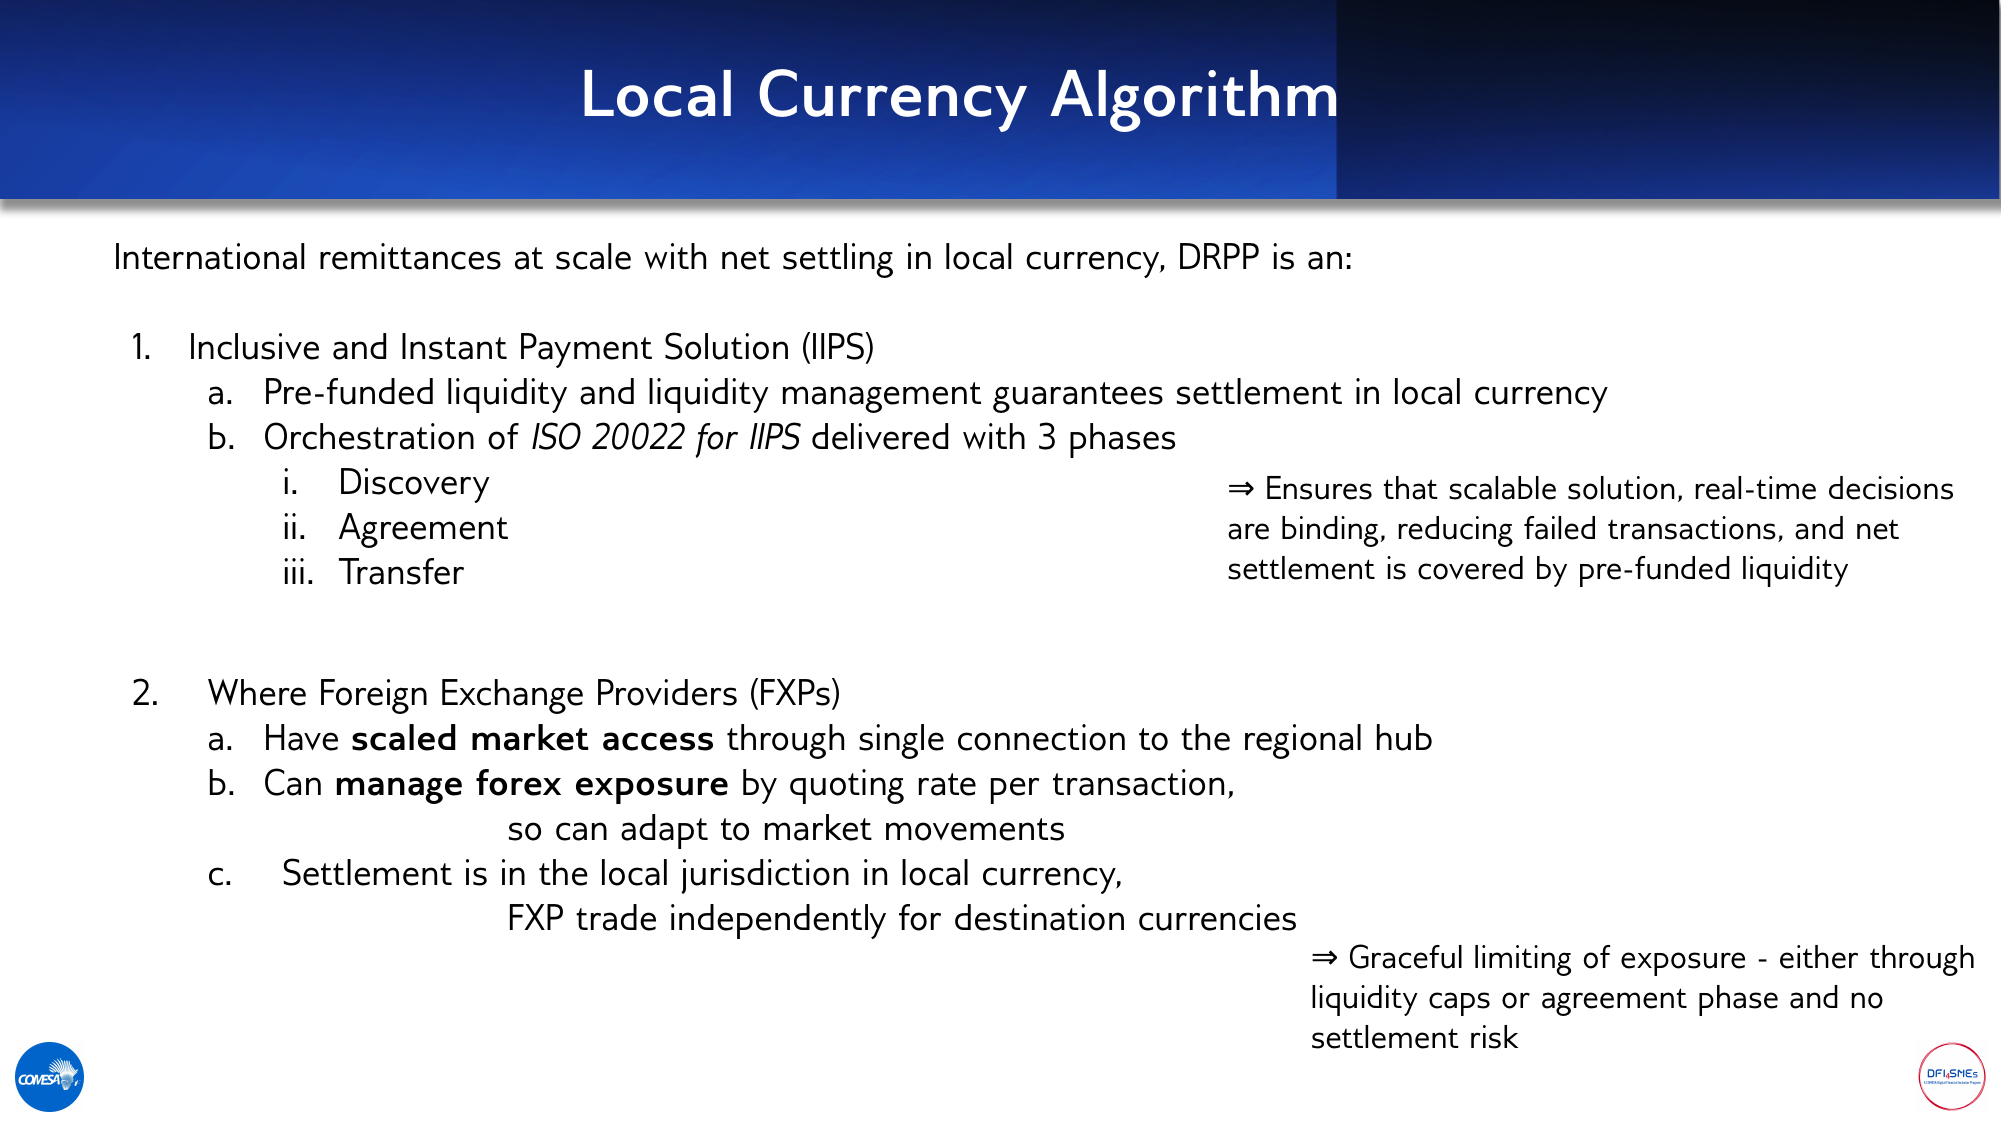

# Local Currency Algorithm
International remittances at scale with net settling in local currency, DRPP is an:

Inclusive and Instant Payment Solution (IIPS)
Pre-funded liquidity and liquidity management guarantees settlement in local currency
Orchestration of ISO 20022 for IIPS delivered with 3 phases
Discovery
Agreement
Transfer

⇒ Ensures that scalable solution, real-time decisions are binding, reducing failed transactions, and net settlement is covered by pre-funded liquidity
Where Foreign Exchange Providers (FXPs)
Have scaled market access through single connection to the regional hub
Can manage forex exposure by quoting rate per transaction,
		so can adapt to market movements
Settlement is in the local jurisdiction in local currency,
		FXP trade independently for destination currencies
⇒ Graceful limiting of exposure - either through liquidity caps or agreement phase and no settlement risk